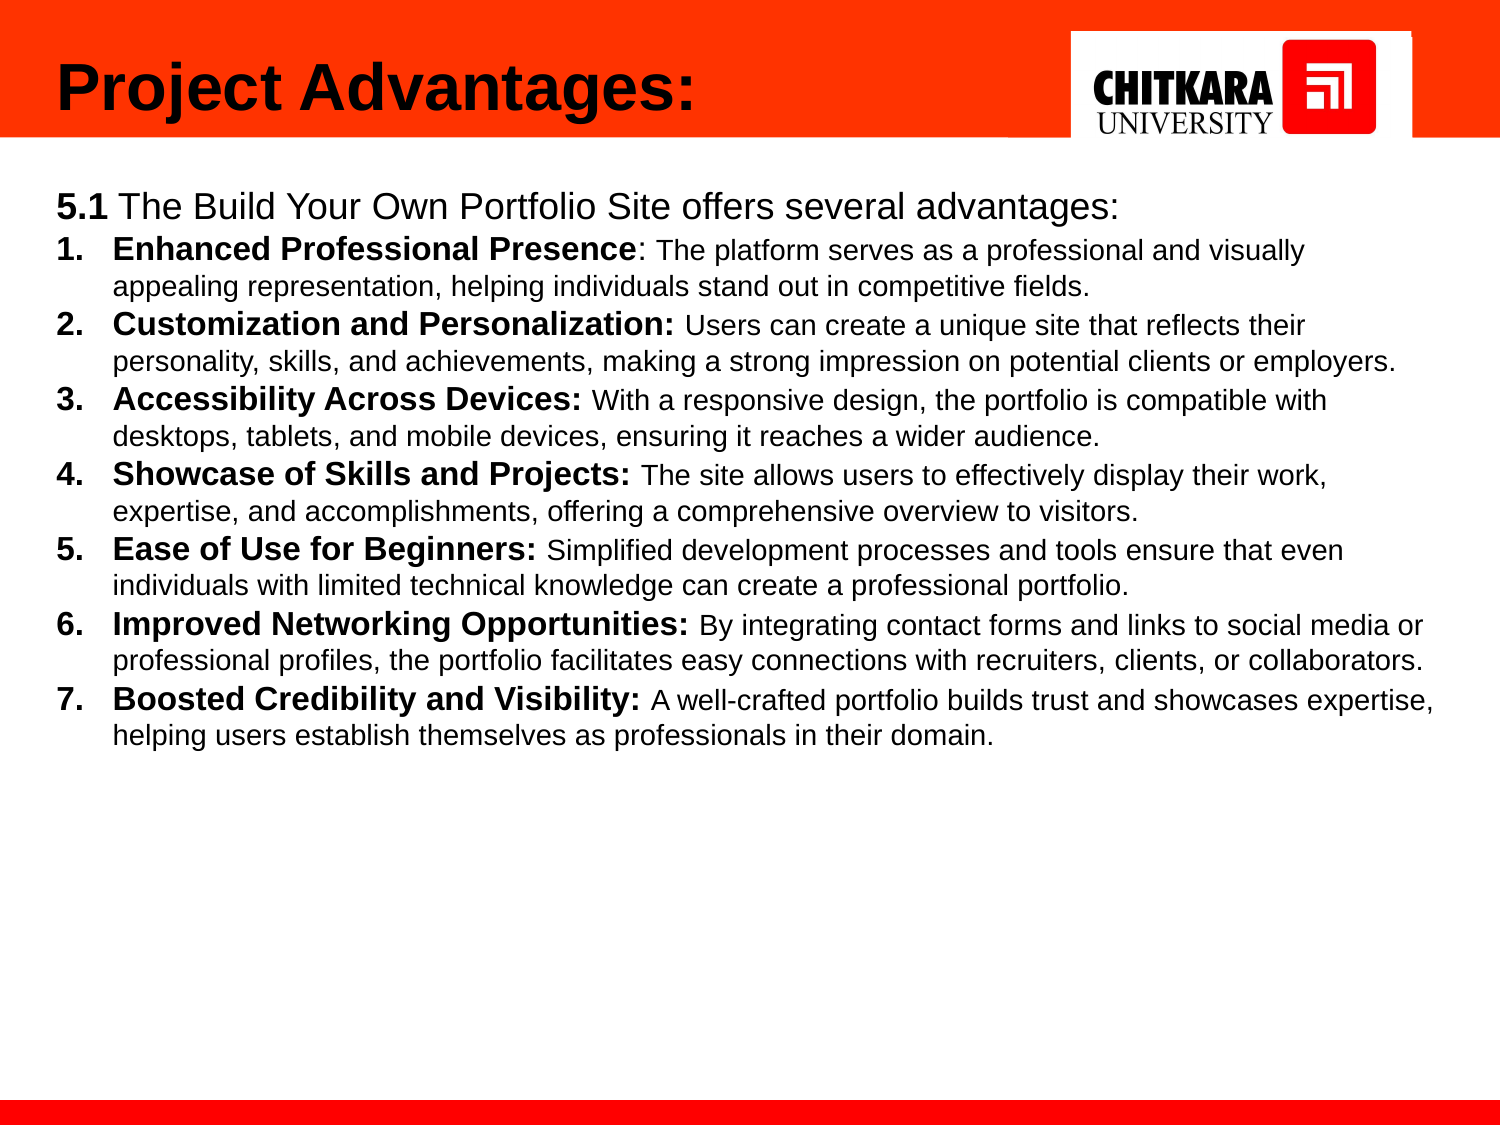

Project Advantages:
5.1 The Build Your Own Portfolio Site offers several advantages:
Enhanced Professional Presence: The platform serves as a professional and visually appealing representation, helping individuals stand out in competitive fields.
Customization and Personalization: Users can create a unique site that reflects their personality, skills, and achievements, making a strong impression on potential clients or employers.
Accessibility Across Devices: With a responsive design, the portfolio is compatible with desktops, tablets, and mobile devices, ensuring it reaches a wider audience.
Showcase of Skills and Projects: The site allows users to effectively display their work, expertise, and accomplishments, offering a comprehensive overview to visitors.
Ease of Use for Beginners: Simplified development processes and tools ensure that even individuals with limited technical knowledge can create a professional portfolio.
Improved Networking Opportunities: By integrating contact forms and links to social media or professional profiles, the portfolio facilitates easy connections with recruiters, clients, or collaborators.
Boosted Credibility and Visibility: A well-crafted portfolio builds trust and showcases expertise, helping users establish themselves as professionals in their domain.